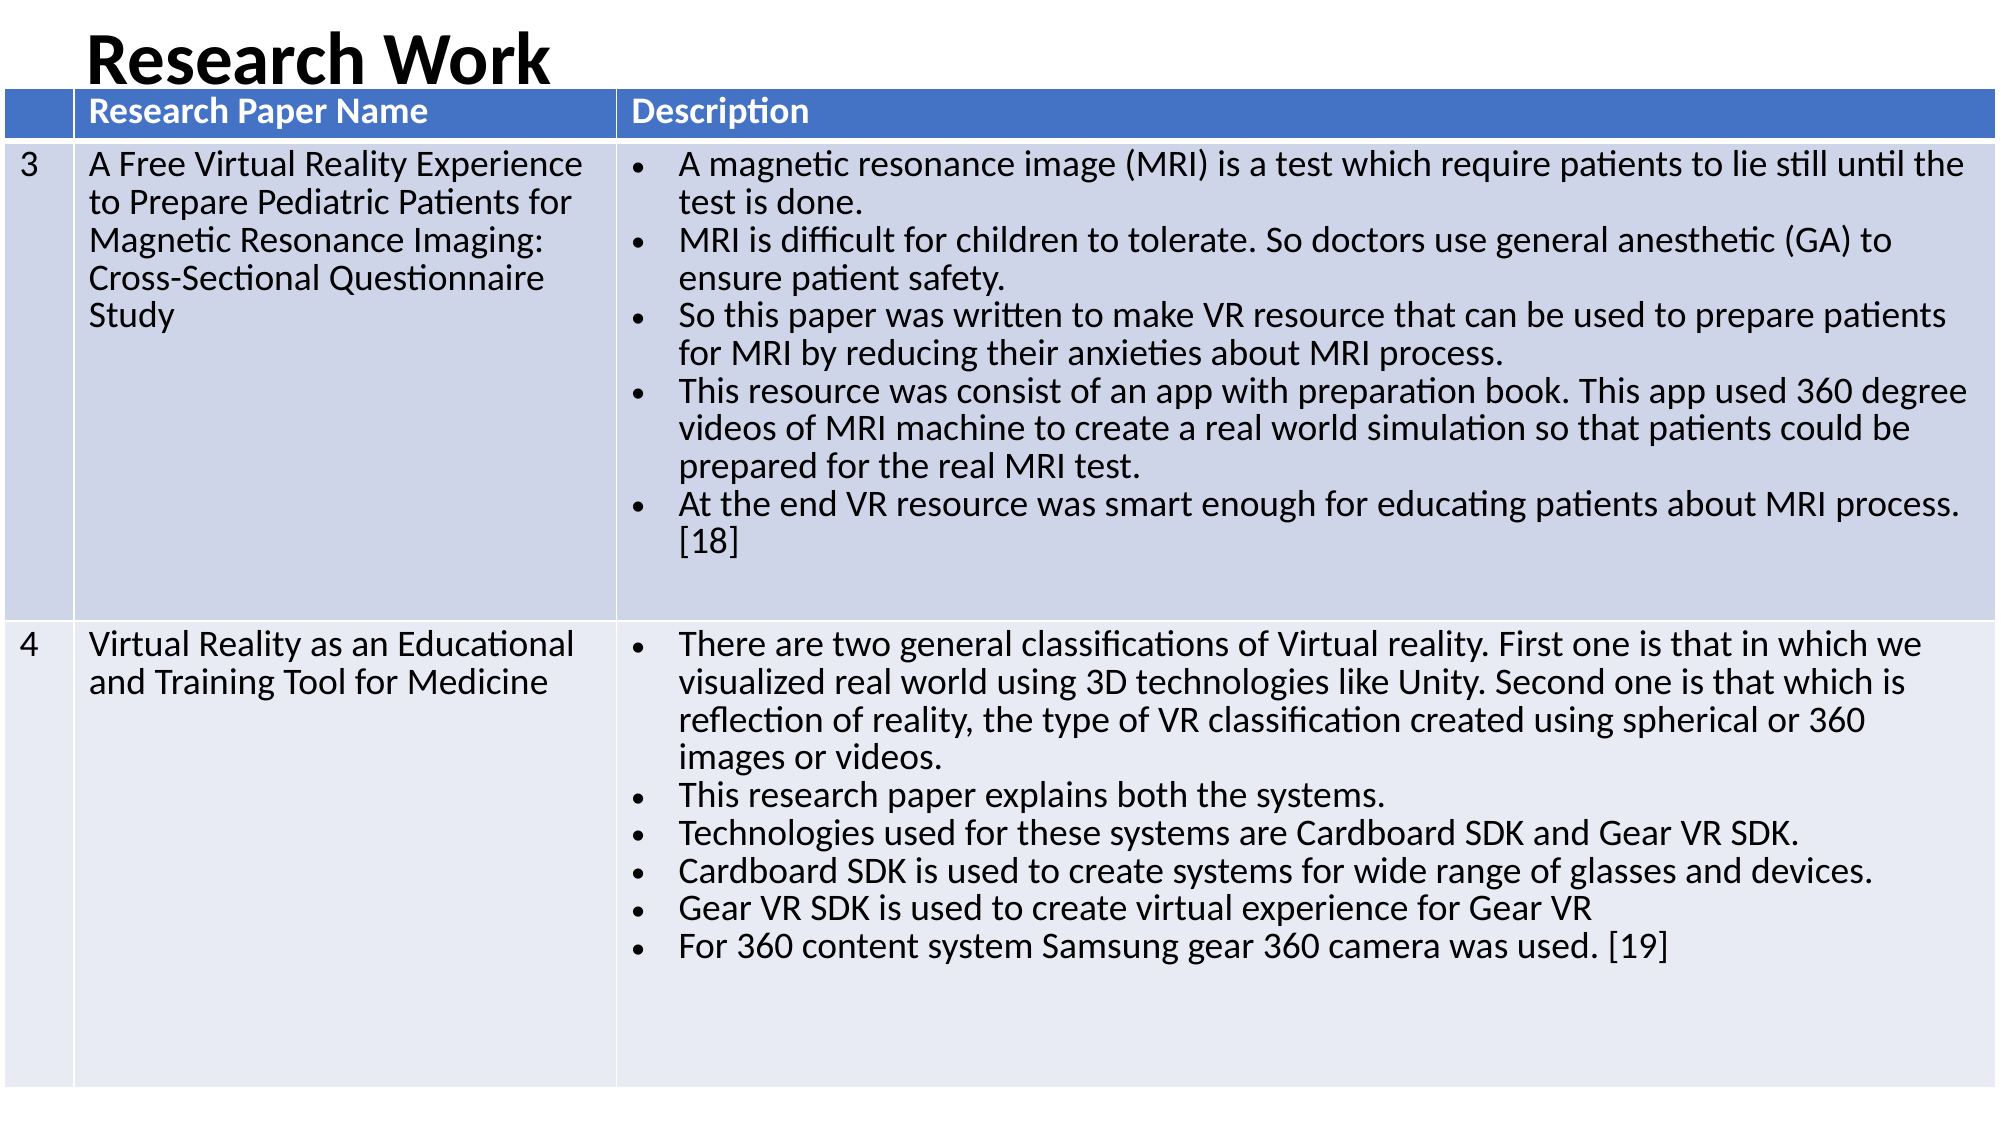

Research Work
|  | Research Paper Name | Description |
| --- | --- | --- |
| 3 | A Free Virtual Reality Experience to Prepare Pediatric Patients for Magnetic Resonance Imaging: Cross-Sectional Questionnaire Study | A magnetic resonance image (MRI) is a test which require patients to lie still until the test is done. MRI is difficult for children to tolerate. So doctors use general anesthetic (GA) to ensure patient safety. So this paper was written to make VR resource that can be used to prepare patients for MRI by reducing their anxieties about MRI process. This resource was consist of an app with preparation book. This app used 360 degree videos of MRI machine to create a real world simulation so that patients could be prepared for the real MRI test. At the end VR resource was smart enough for educating patients about MRI process.[18] |
| 4 | Virtual Reality as an Educational and Training Tool for Medicine | There are two general classifications of Virtual reality. First one is that in which we visualized real world using 3D technologies like Unity. Second one is that which is reflection of reality, the type of VR classification created using spherical or 360 images or videos. This research paper explains both the systems. Technologies used for these systems are Cardboard SDK and Gear VR SDK. Cardboard SDK is used to create systems for wide range of glasses and devices. Gear VR SDK is used to create virtual experience for Gear VR For 360 content system Samsung gear 360 camera was used. [19] |